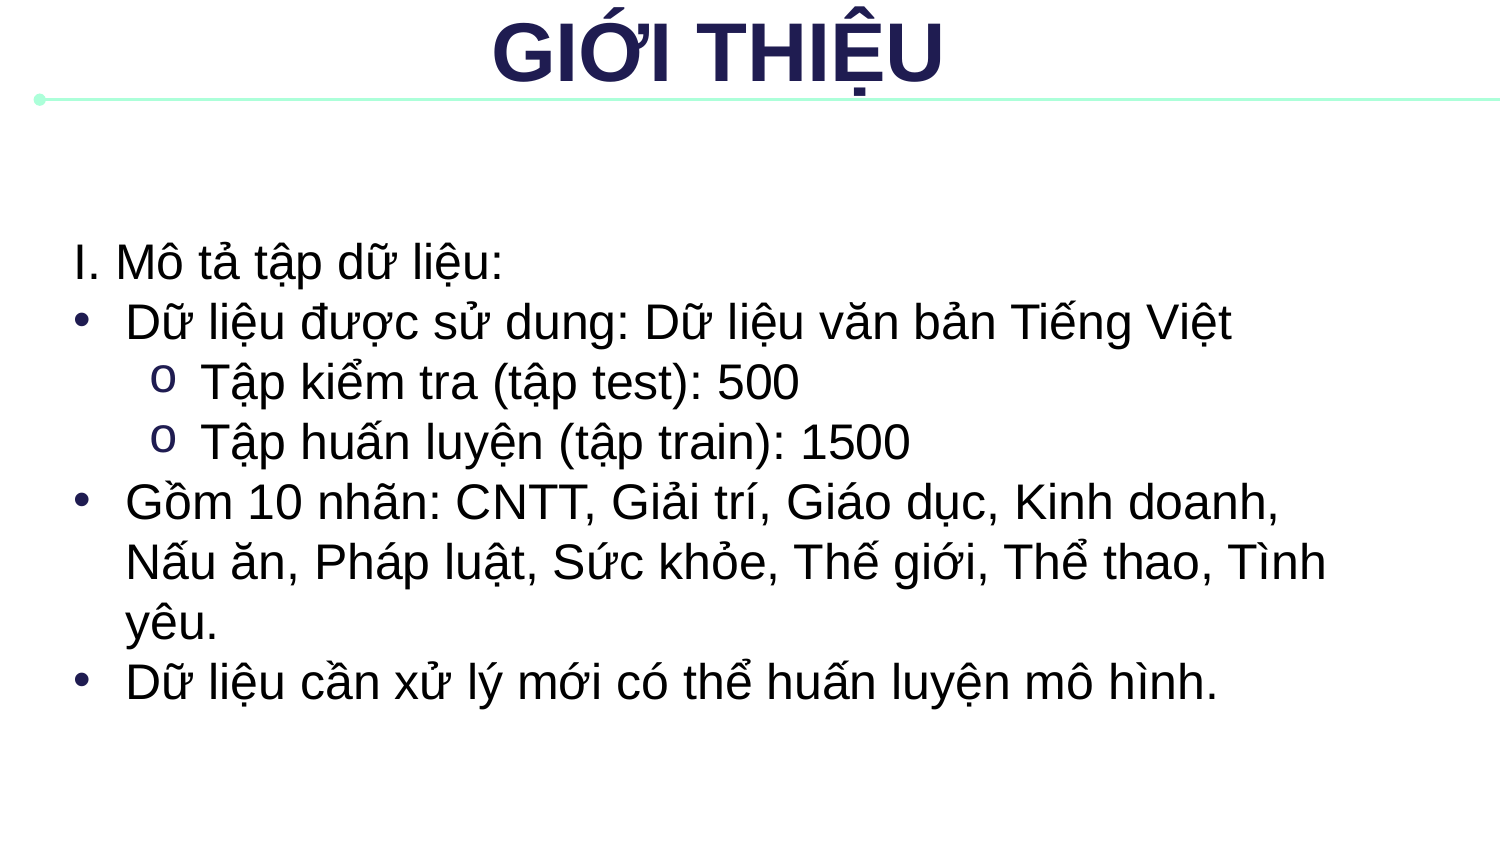

# Giới thiệu
I. Mô tả tập dữ liệu:
Dữ liệu được sử dung: Dữ liệu văn bản Tiếng Việt
Tập kiểm tra (tập test): 500
Tập huấn luyện (tập train): 1500
Gồm 10 nhãn: CNTT, Giải trí, Giáo dục, Kinh doanh, Nấu ăn, Pháp luật, Sức khỏe, Thế giới, Thể thao, Tình yêu.
Dữ liệu cần xử lý mới có thể huấn luyện mô hình.